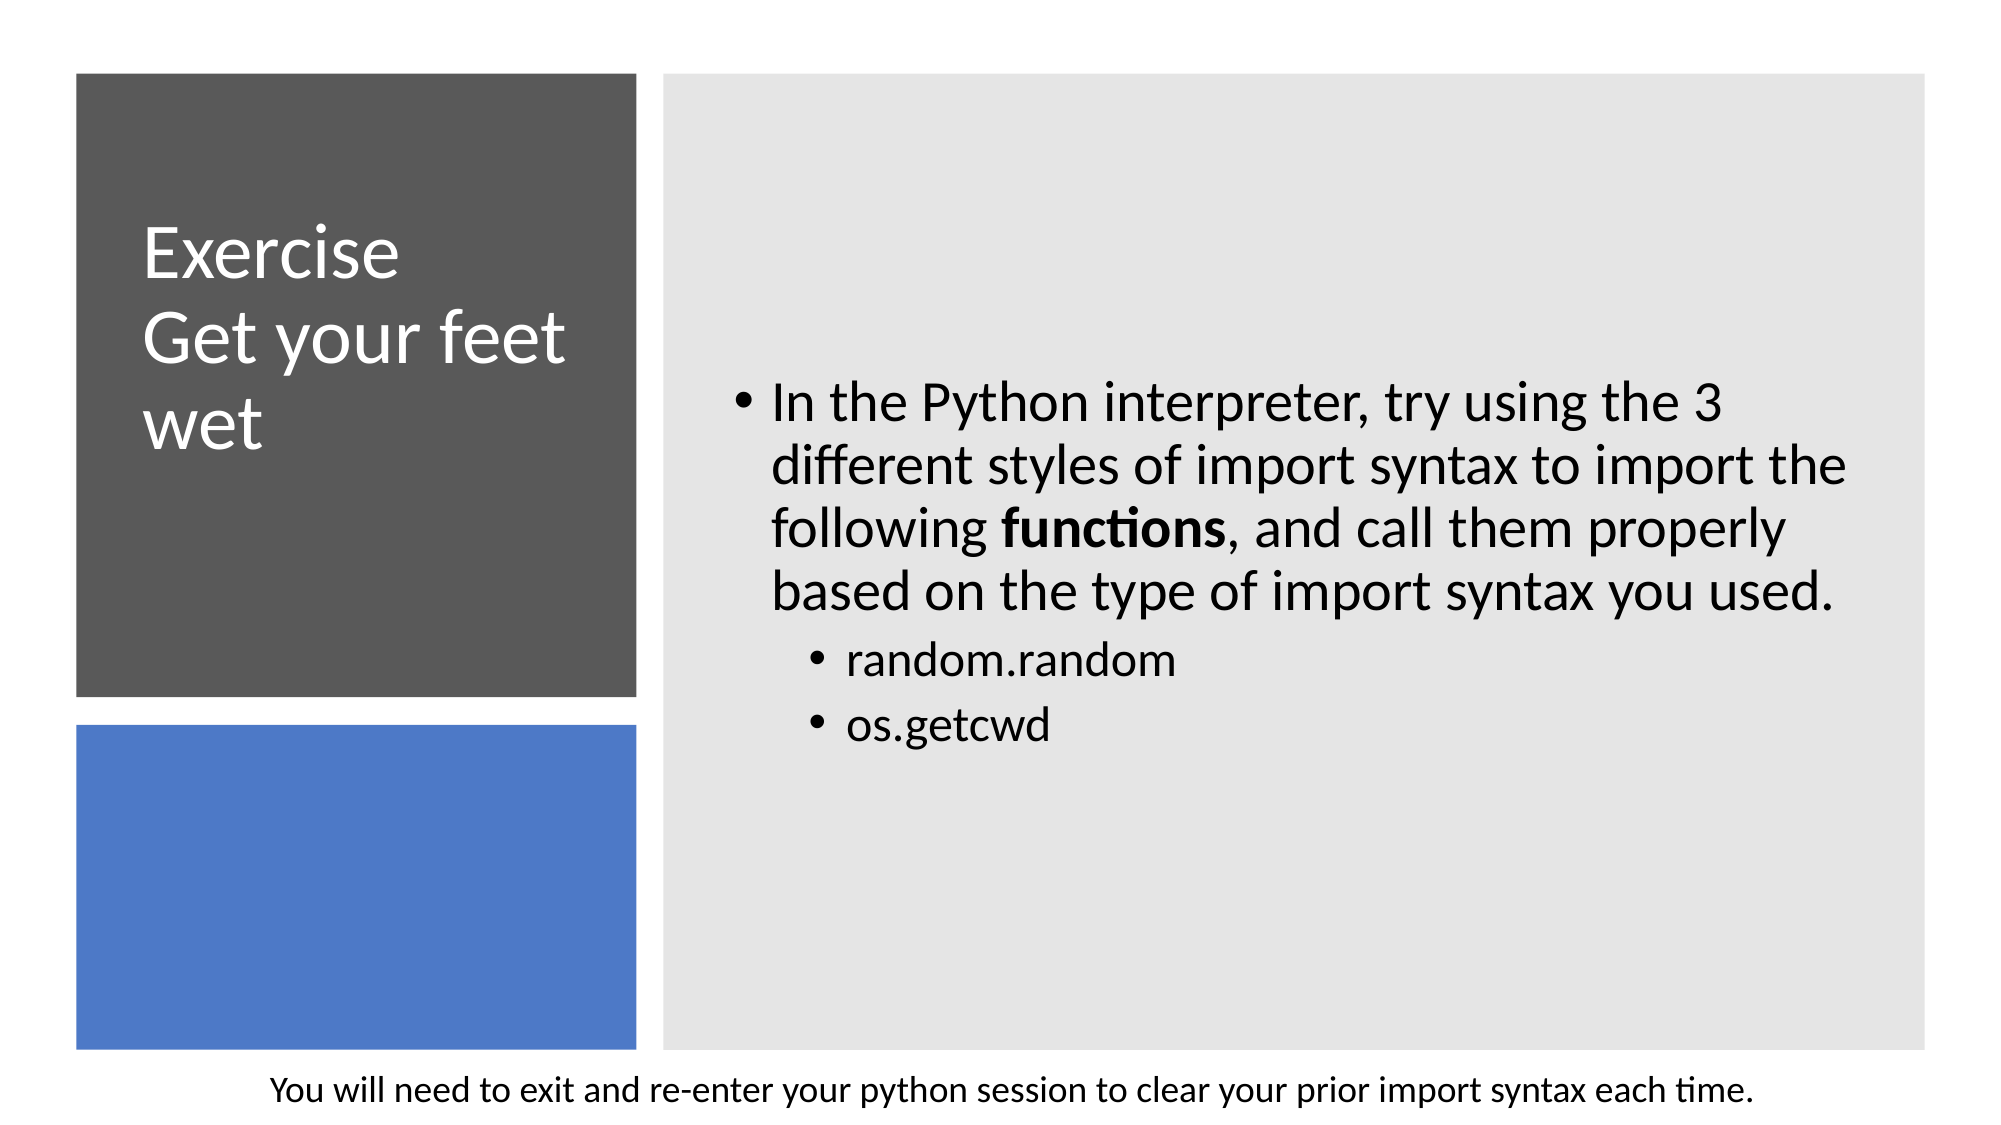

In the Python interpreter, try using the 3 different styles of import syntax to import the following functions, and call them properly based on the type of import syntax you used.
random.random
os.getcwd
# Exercise Get your feet wet

You will need to exit and re-enter your python session to clear your prior import syntax each time.